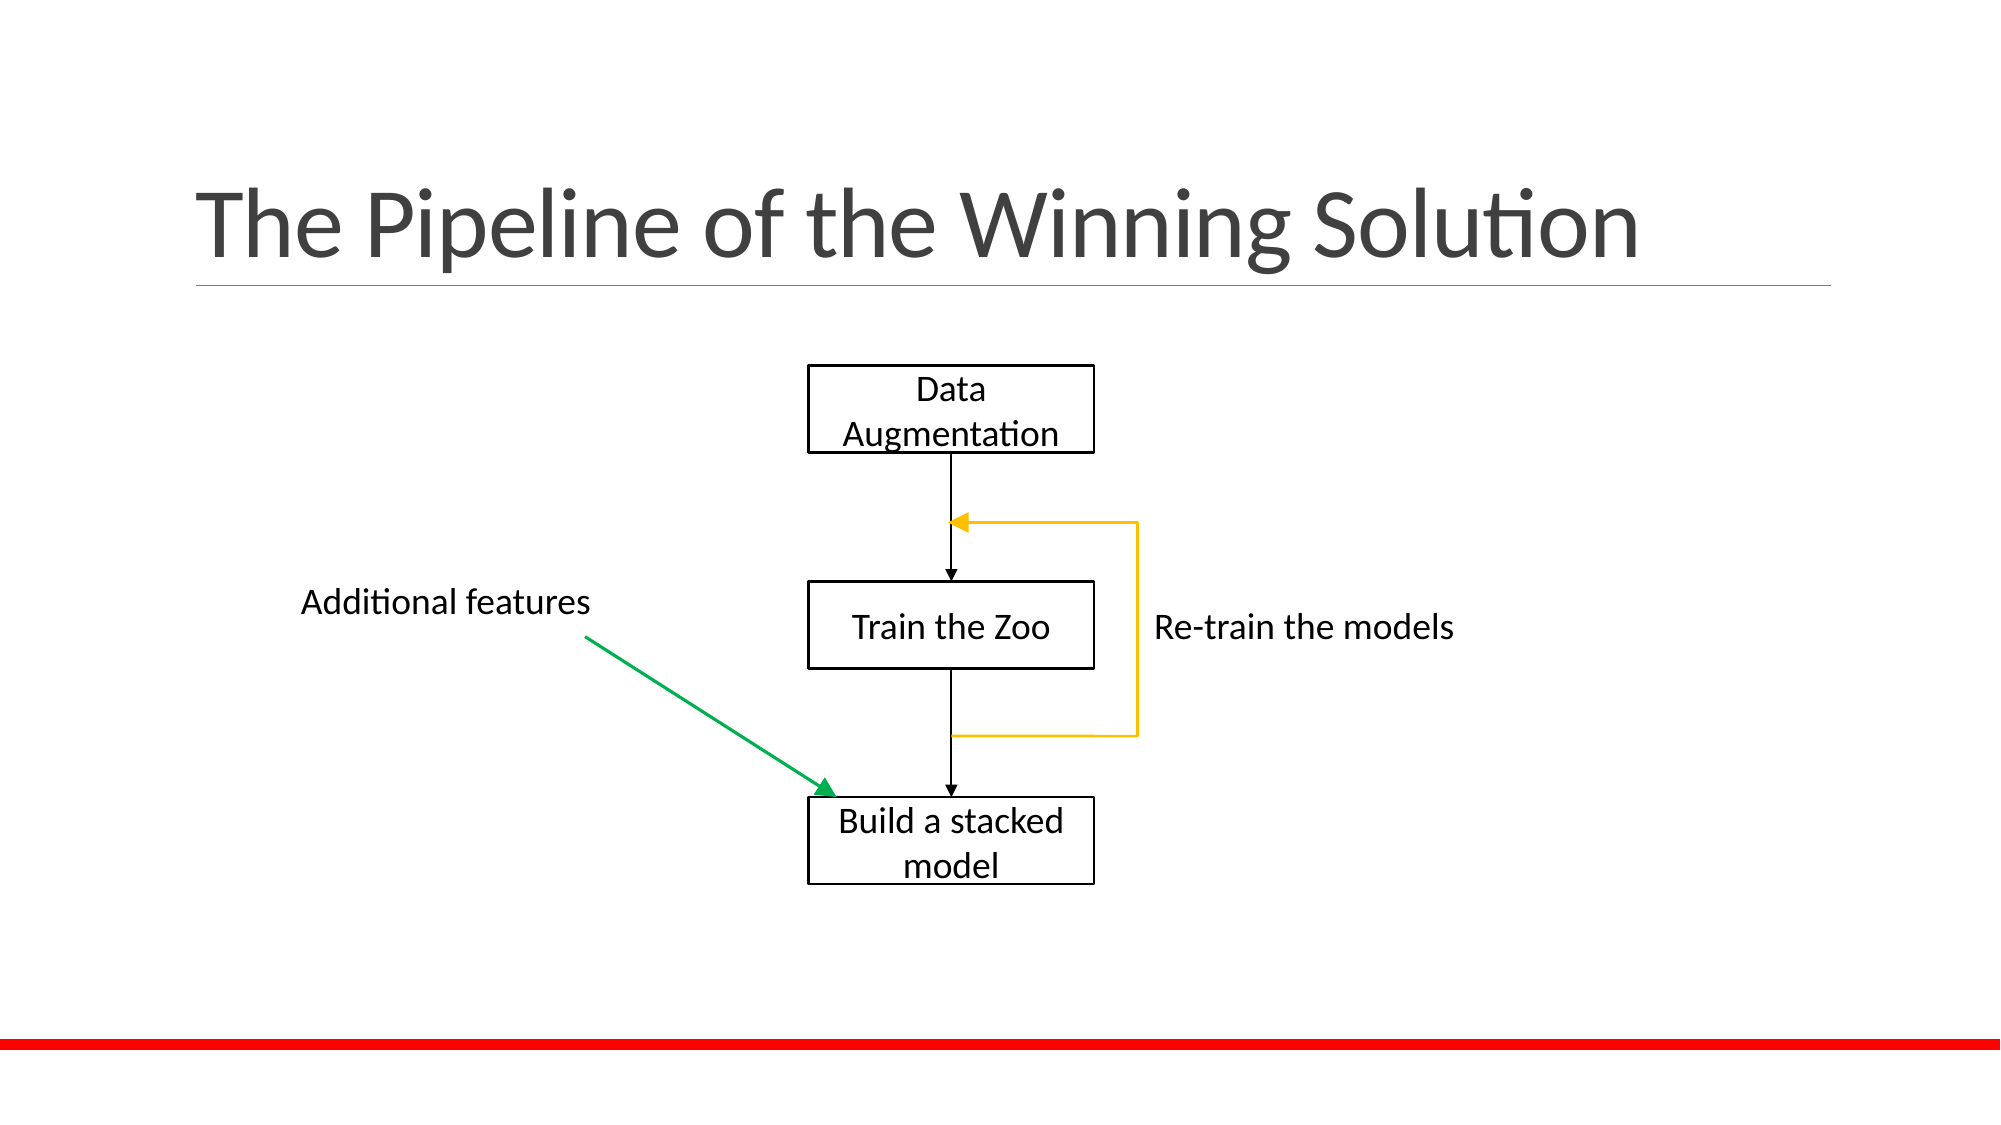

# The Pipeline of the Winning Solution
Data Augmentation

Additional features
Train the Zoo
Re-train the models
Build a stacked model